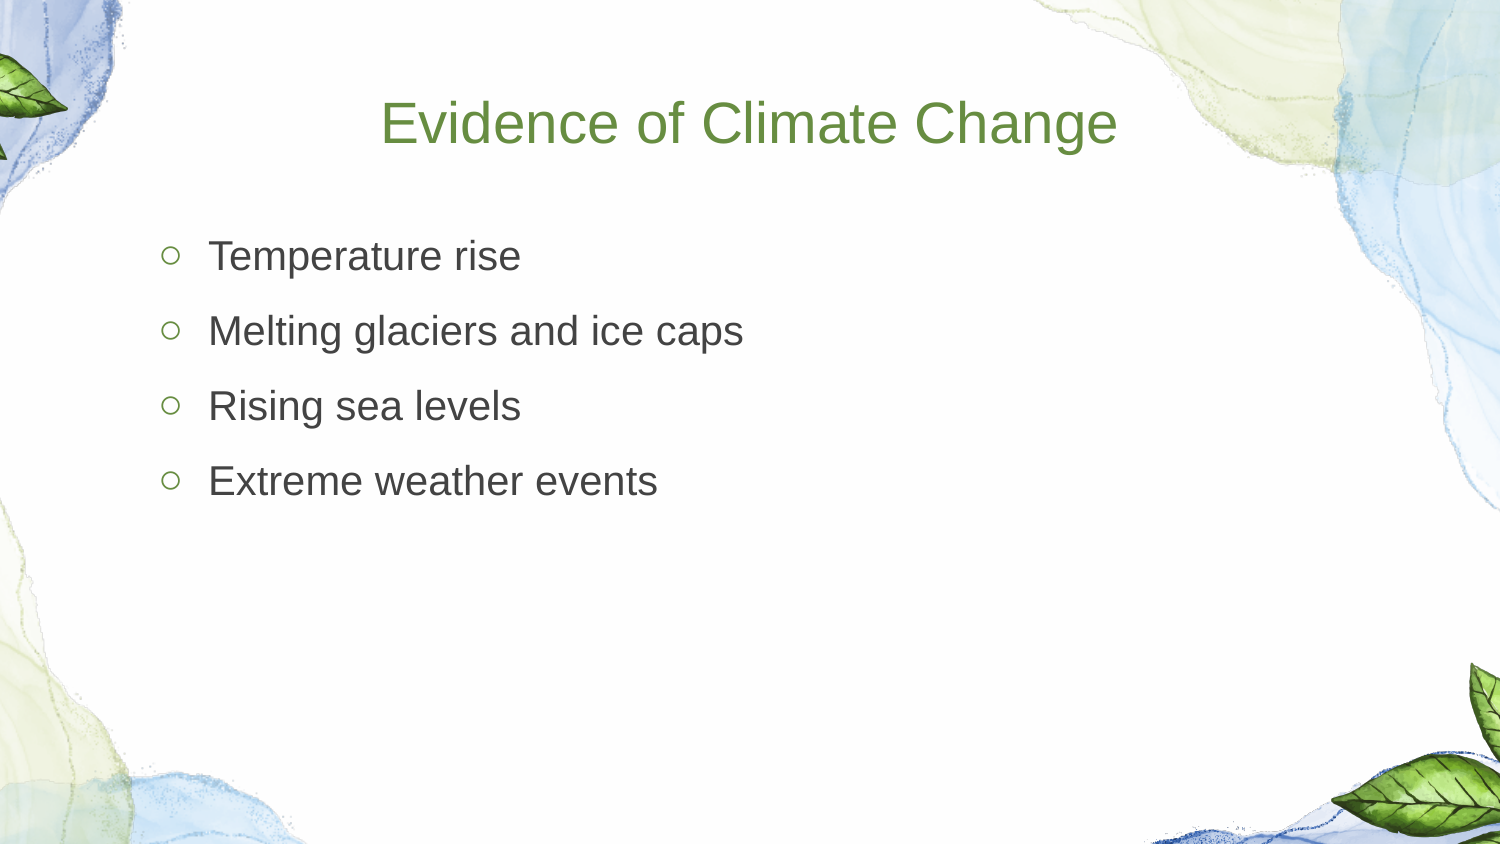

# Evidence of Climate Change
Temperature rise
Melting glaciers and ice caps
Rising sea levels
Extreme weather events